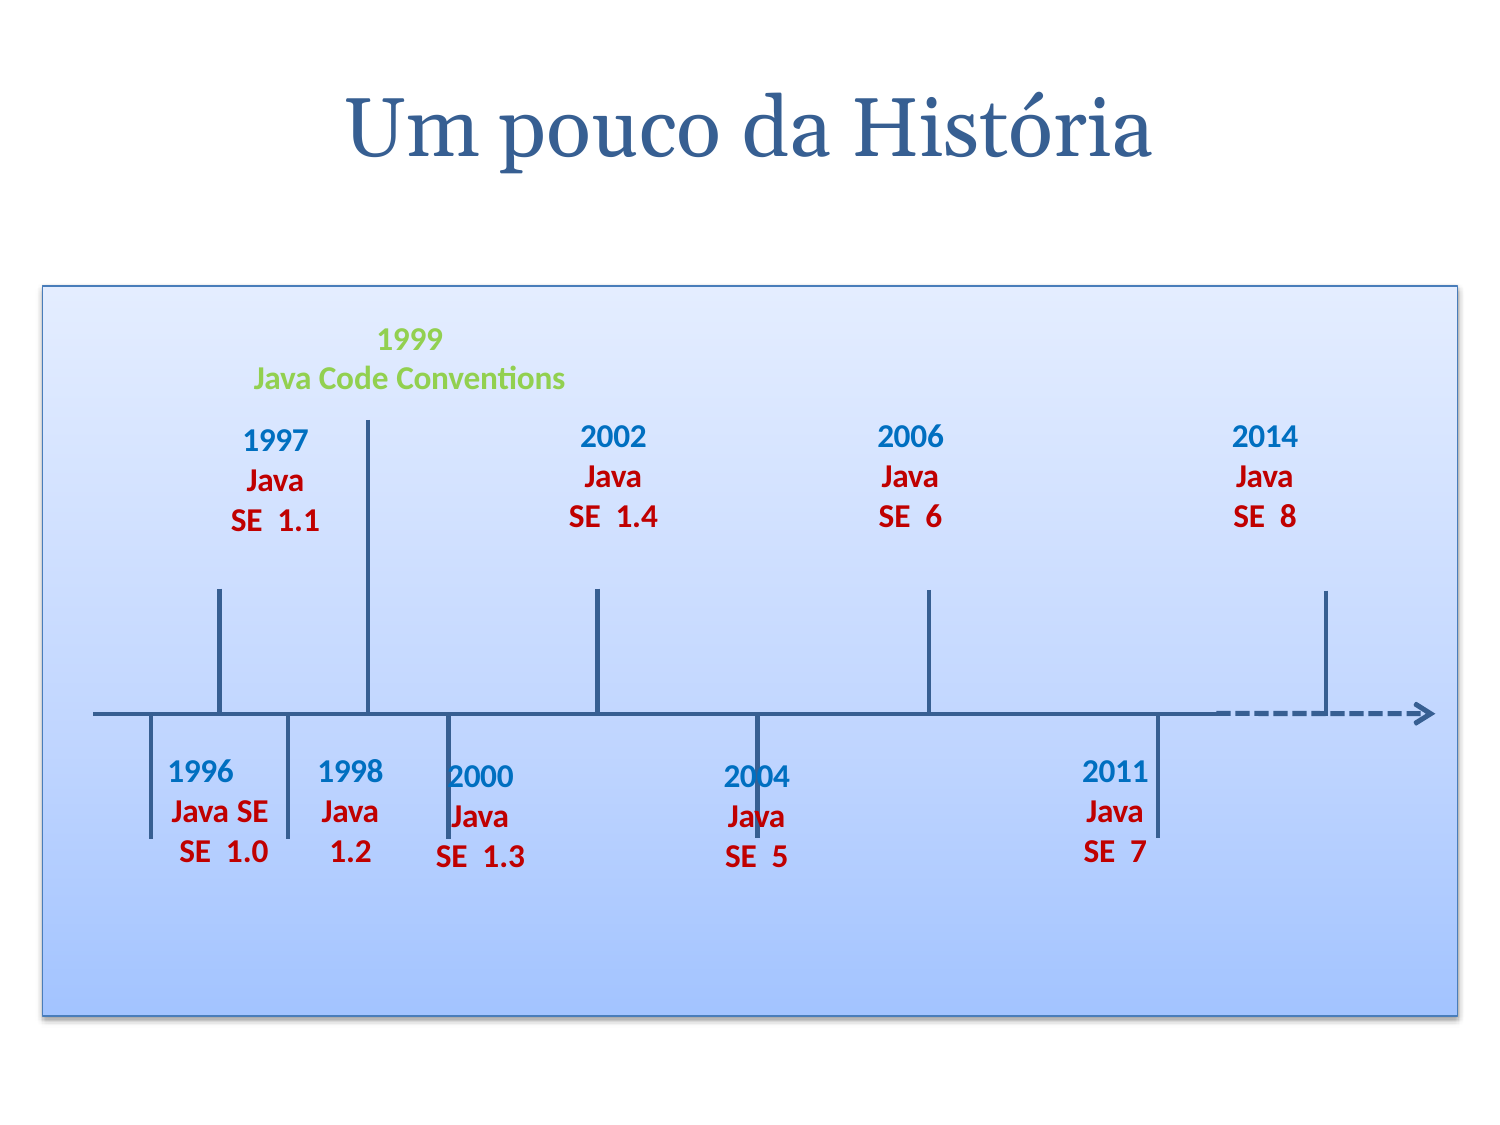

Um pouco da História

1999
Java Code Conventions
2002
Java SE  1.4
2006
Java SE  6
2014
Java SE  8
1997
Java SE  1.1
1996	1998
Java SE	Java SE  1.0	1.2
2011
Java SE  7
2000
Java SE  1.3
2004
Java SE  5